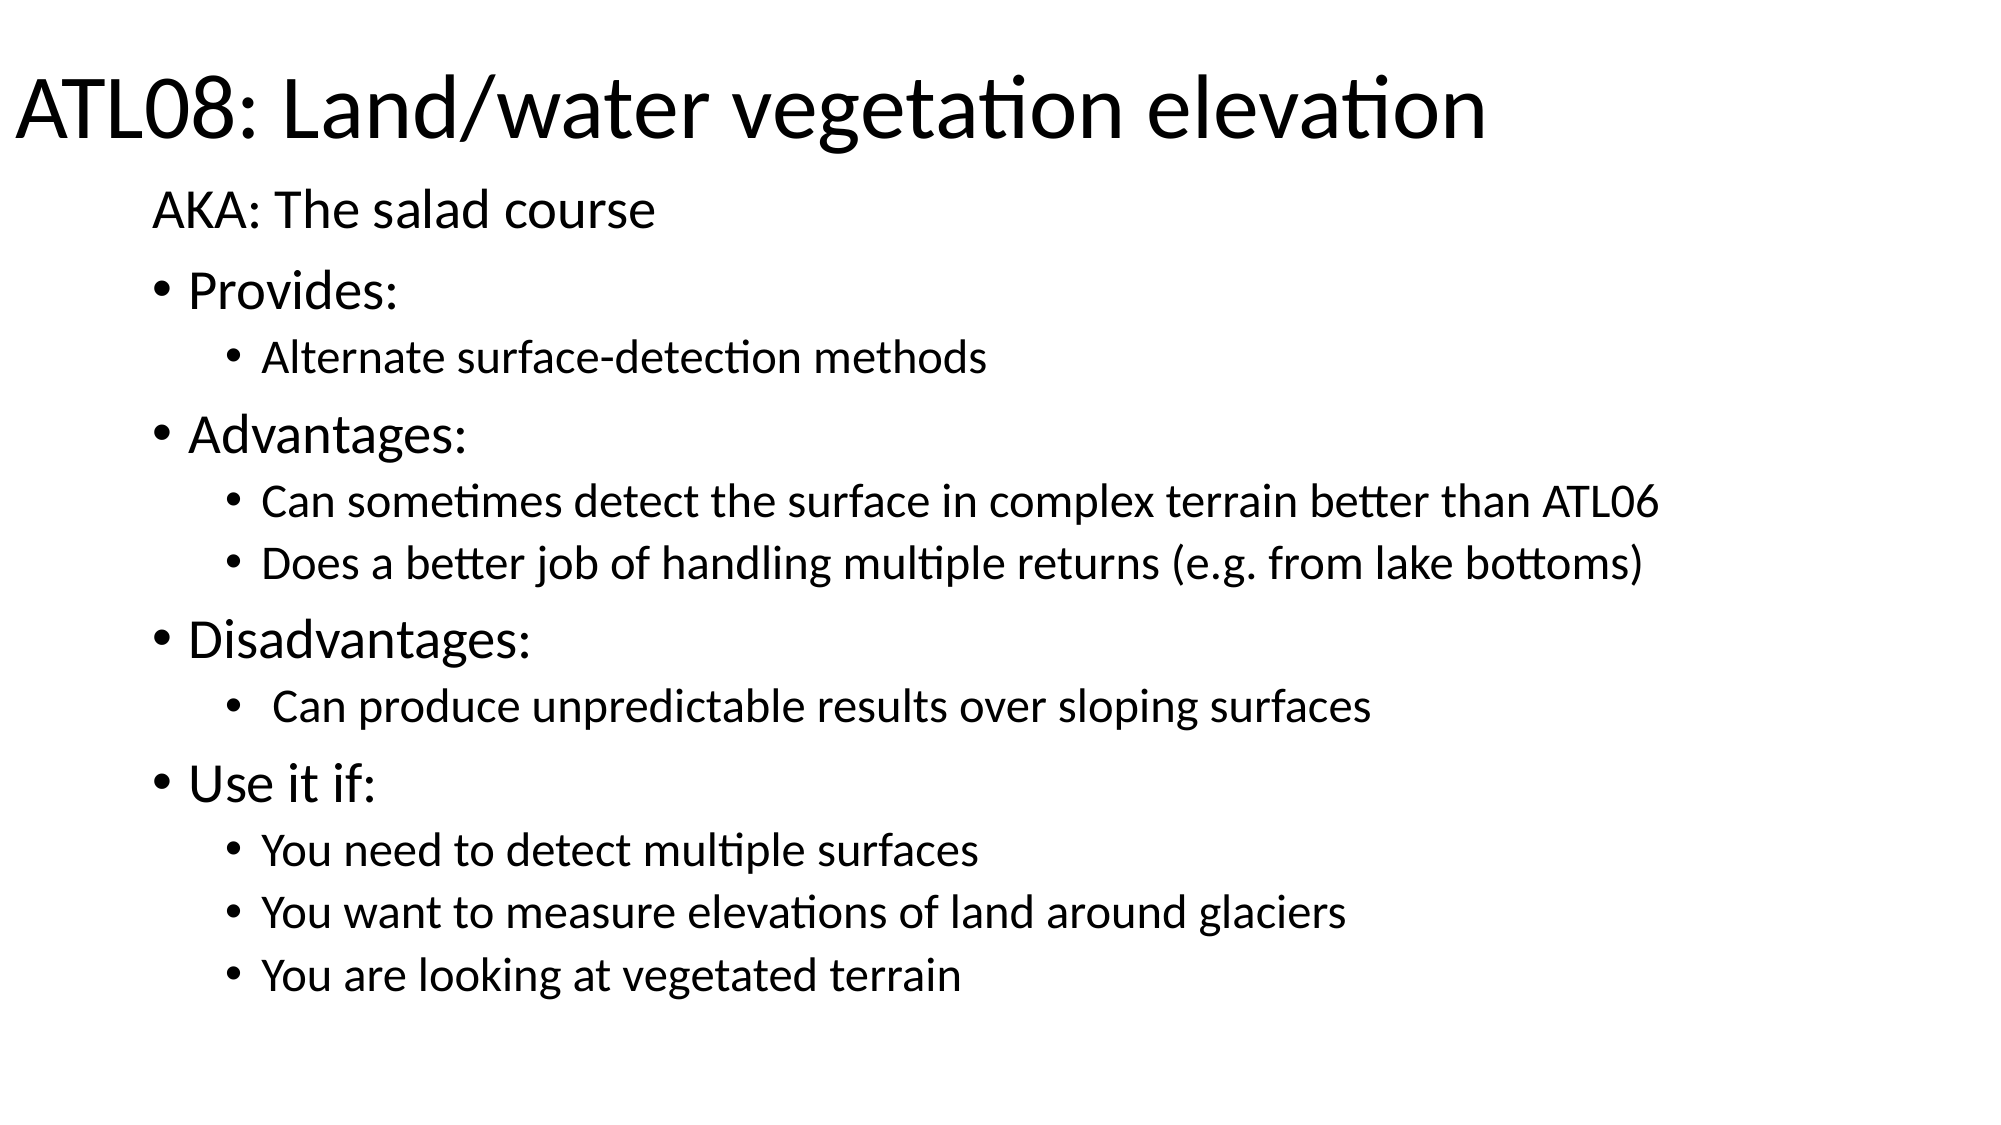

# ATL08: Land/water vegetation elevation
AKA: The salad course
Provides:
Alternate surface-detection methods
Advantages:
Can sometimes detect the surface in complex terrain better than ATL06
Does a better job of handling multiple returns (e.g. from lake bottoms)
Disadvantages:
 Can produce unpredictable results over sloping surfaces
Use it if:
You need to detect multiple surfaces
You want to measure elevations of land around glaciers
You are looking at vegetated terrain